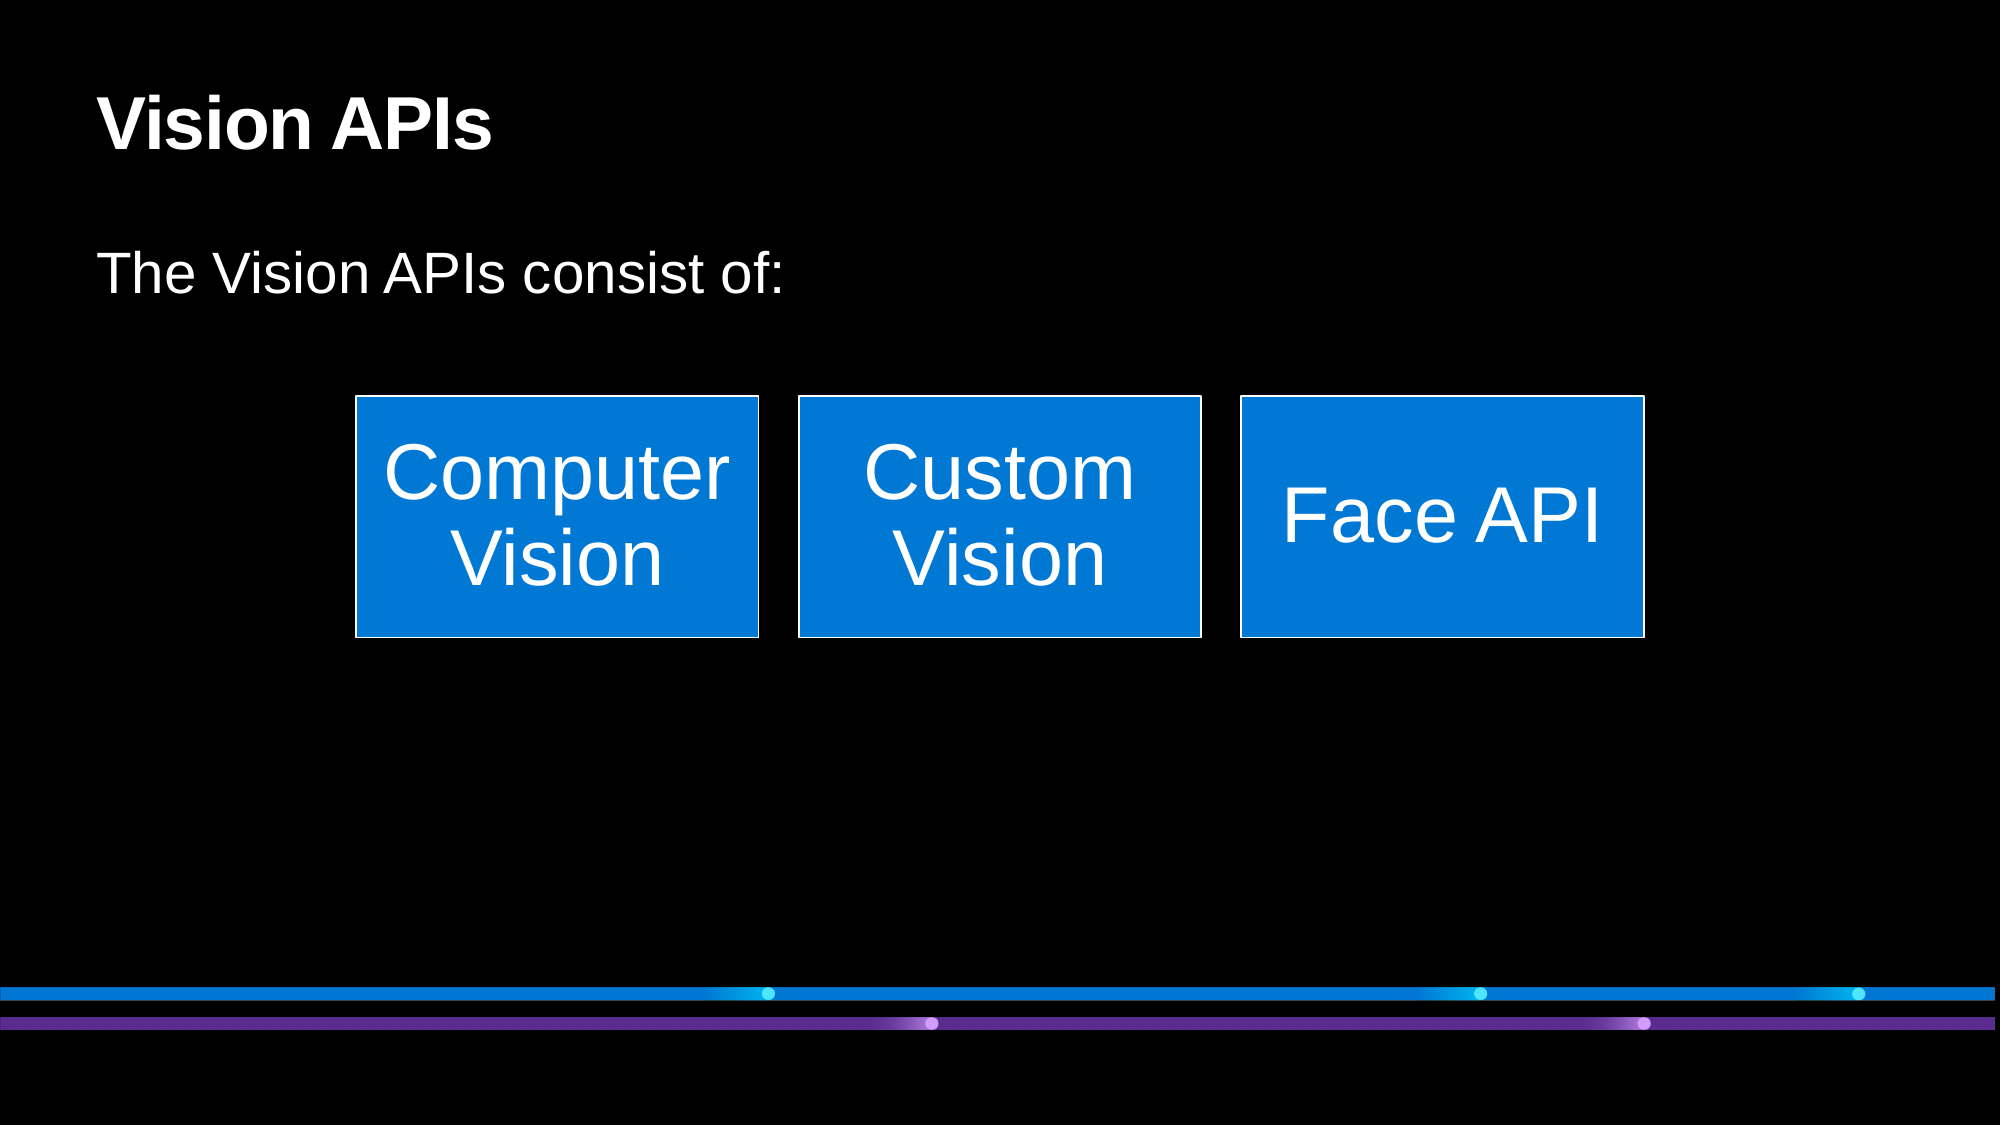

# Vision APIs
The Vision APIs consist of:
Computer Vision
Custom Vision
Face API